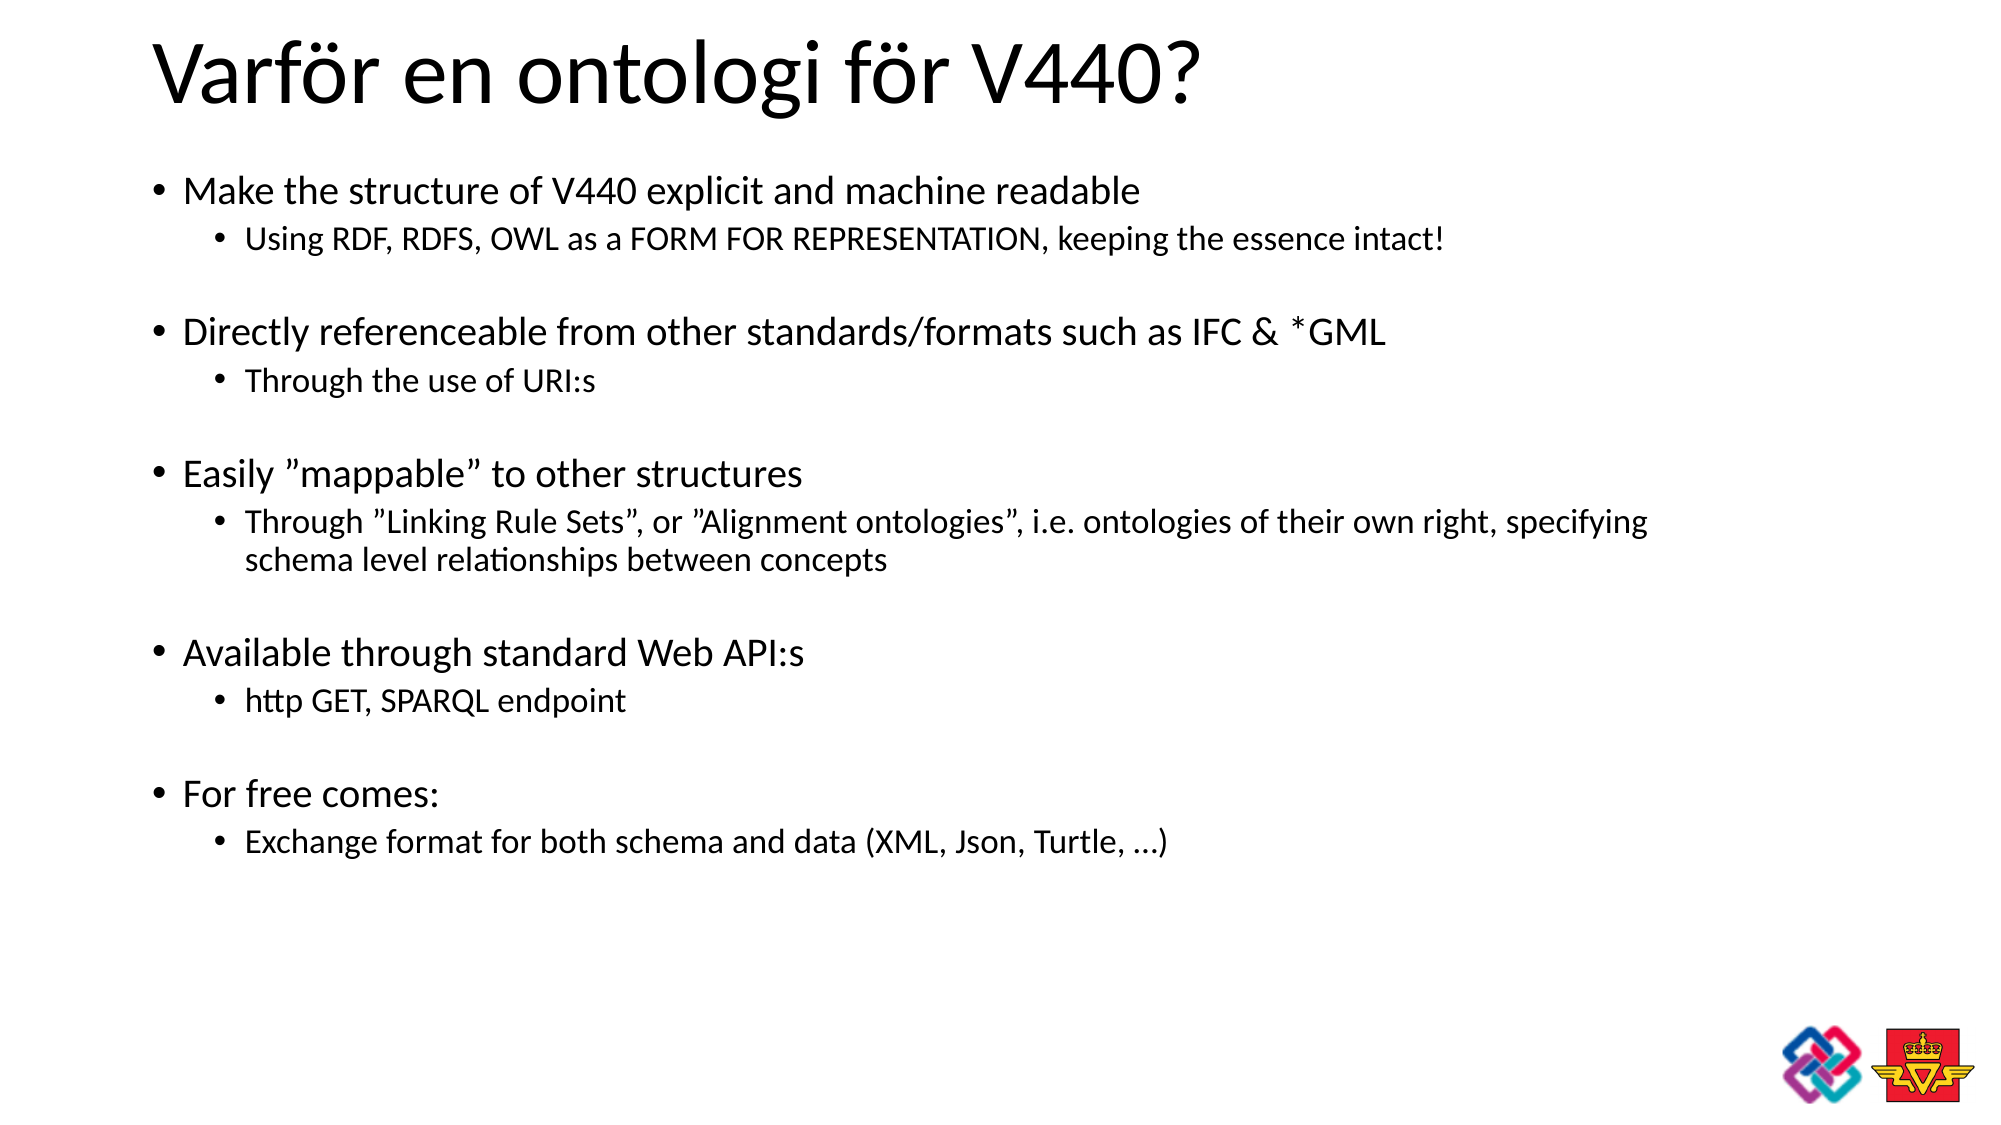

Varför en ontologi för V440?
Make the structure of V440 explicit and machine readable
Using RDF, RDFS, OWL as a FORM FOR REPRESENTATION, keeping the essence intact!
Directly referenceable from other standards/formats such as IFC & *GML
Through the use of URI:s
Easily ”mappable” to other structures
Through ”Linking Rule Sets”, or ”Alignment ontologies”, i.e. ontologies of their own right, specifying schema level relationships between concepts
Available through standard Web API:s
http GET, SPARQL endpoint
For free comes:
Exchange format for both schema and data (XML, Json, Turtle, …)